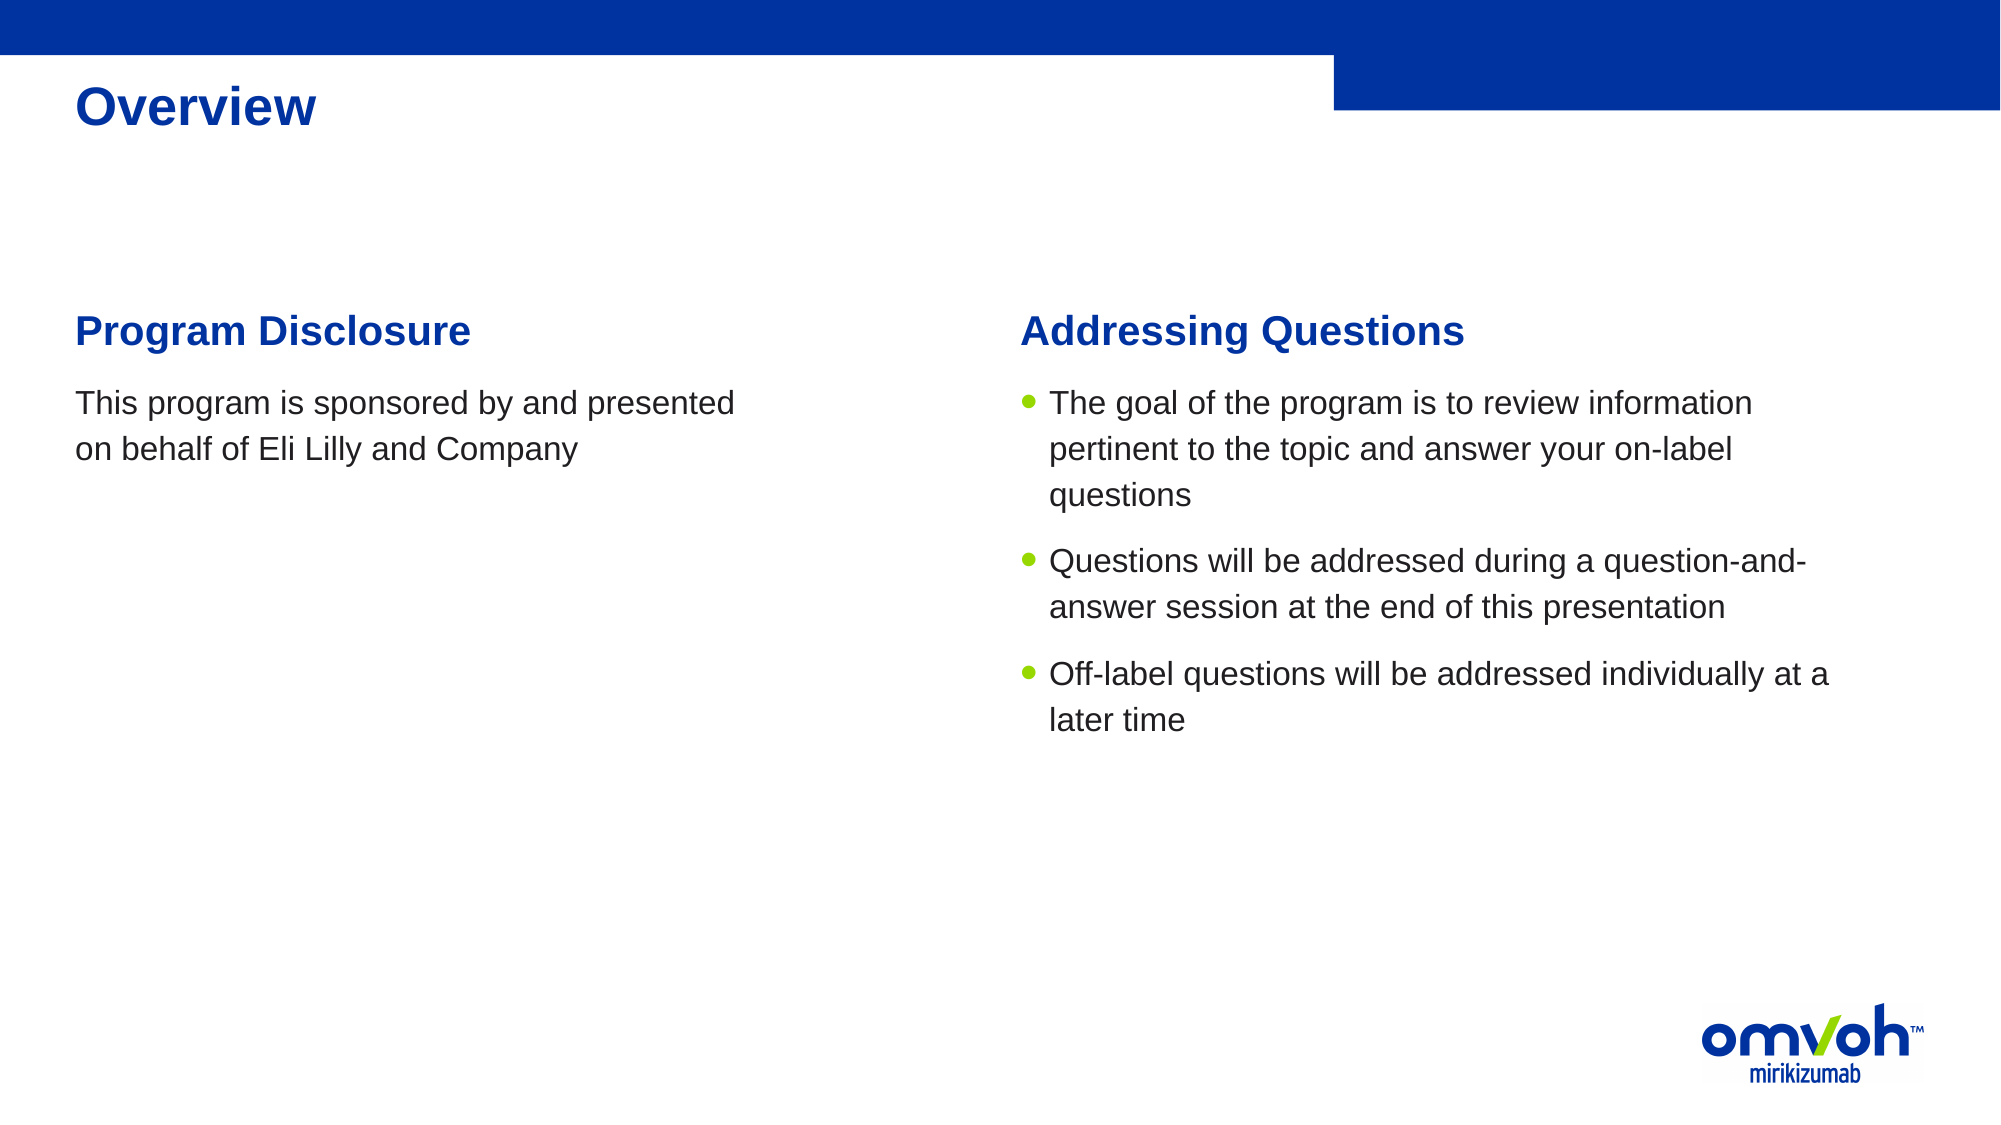

# Overview
Program Disclosure
Addressing Questions
This program is sponsored by and presented on behalf of Eli Lilly and Company

The goal of the program is to review information pertinent to the topic and answer your on-label questions
Questions will be addressed during a question-and-answer session at the end of this presentation
Off-label questions will be addressed individually at a later time